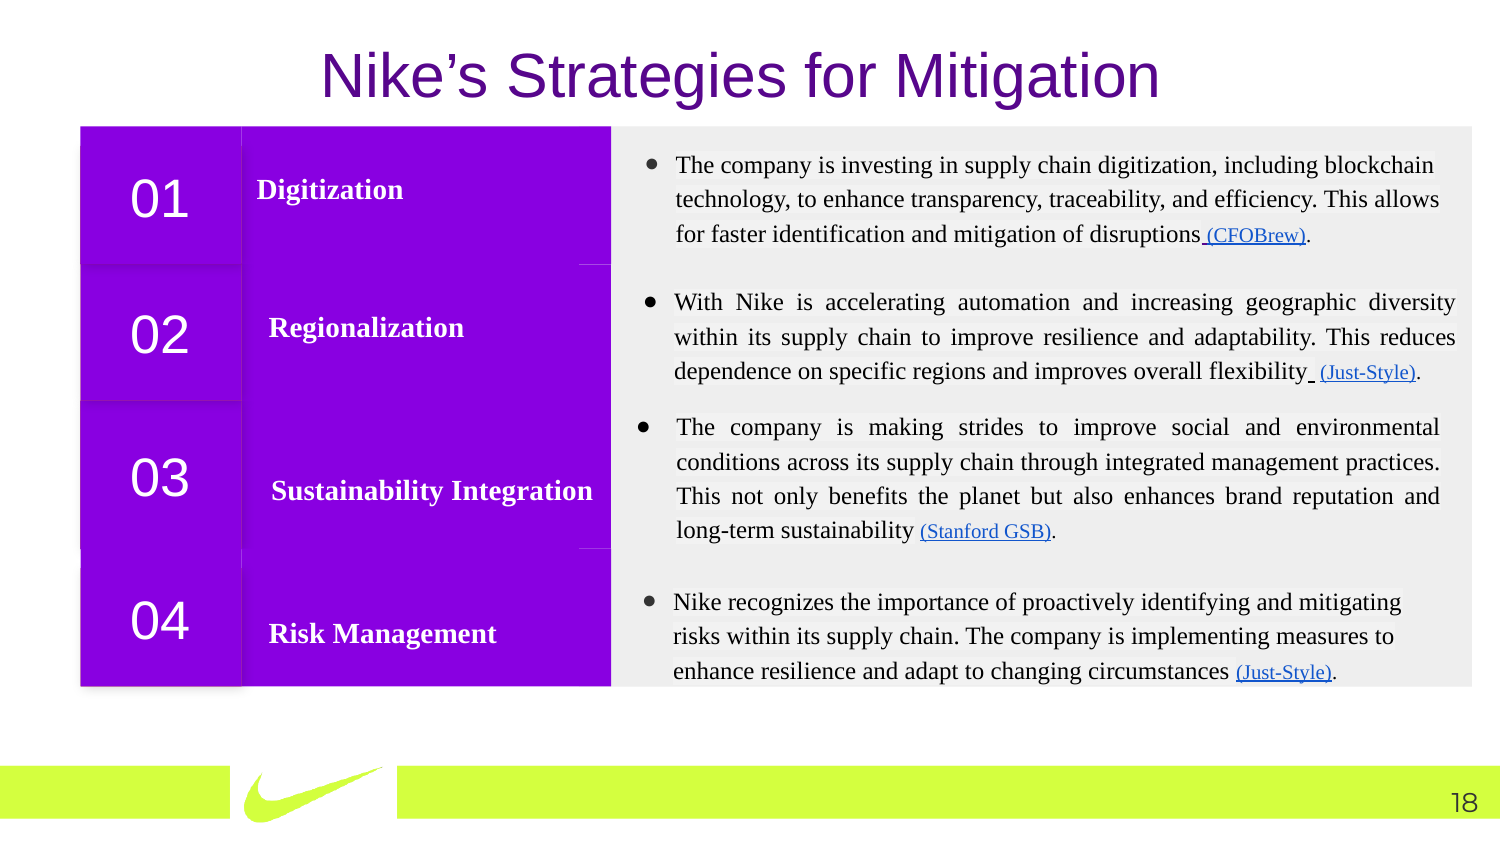

Nike’s Strategies for Mitigation

The company is investing in supply chain digitization, including blockchain technology, to enhance transparency, traceability, and efficiency. This allows for faster identification and mitigation of disruptions (CFOBrew).

01

Digitization

02

With Nike is accelerating automation and increasing geographic diversity within its supply chain to improve resilience and adaptability. This reduces dependence on specific regions and improves overall flexibility  (Just-Style).

Regionalization

03
The company is making strides to improve social and environmental conditions across its supply chain through integrated management practices. This not only benefits the planet but also enhances brand reputation and long-term sustainability (Stanford GSB).

Sustainability Integration

Nike recognizes the importance of proactively identifying and mitigating risks within its supply chain. The company is implementing measures to enhance resilience and adapt to changing circumstances (Just-Style).

04

Risk Management
18